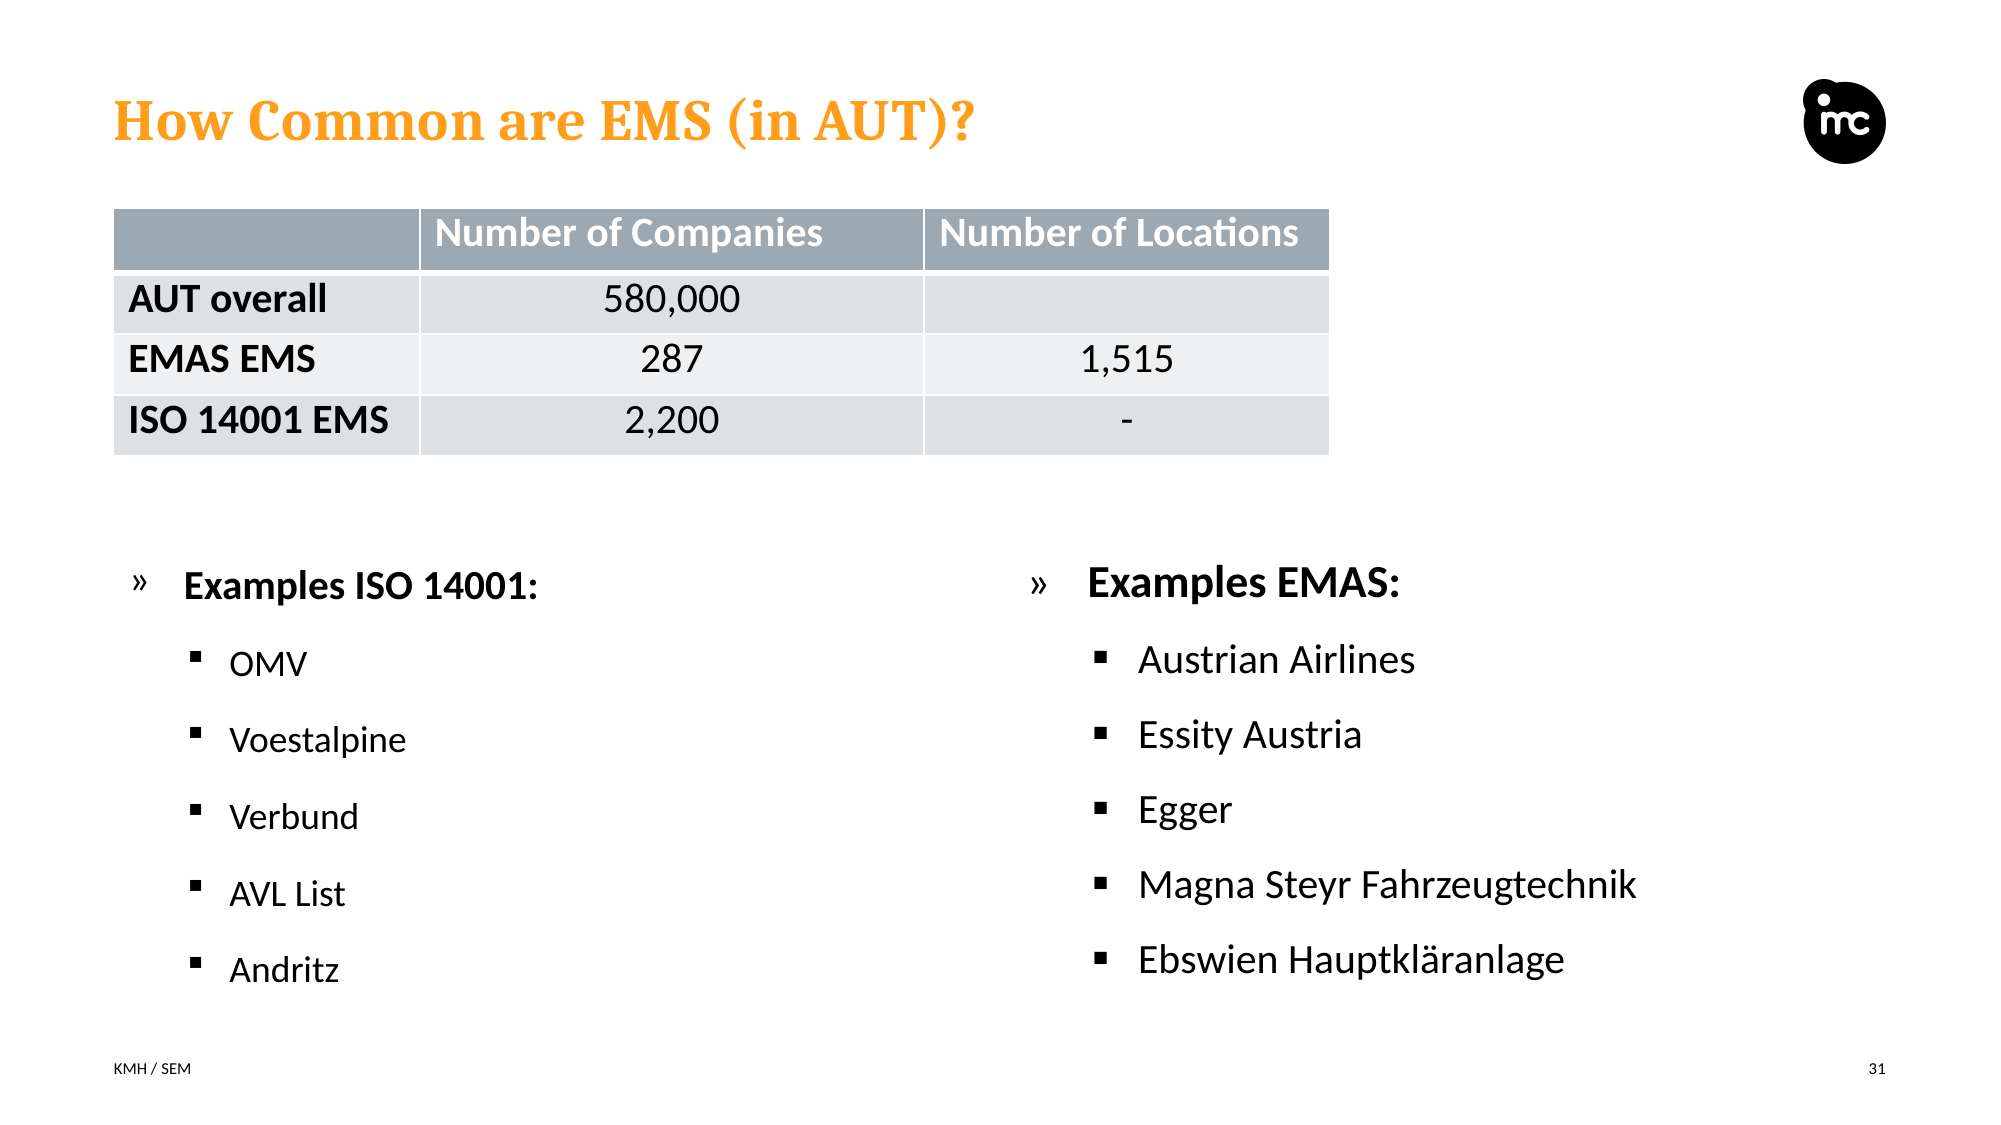

# How Common are EMS (in AUT)?
|  | Number of Companies | Number of Locations |
| --- | --- | --- |
| AUT overall | 580,000 |  |
| EMAS EMS | 287 | 1,515 |
| ISO 14001 EMS | 2,200 | - |
Examples ISO 14001:
OMV
Voestalpine
Verbund
AVL List
Andritz
Examples EMAS:
Austrian Airlines
Essity Austria
Egger
Magna Steyr Fahrzeugtechnik
Ebswien Hauptkläranlage

KMH / SEM

31